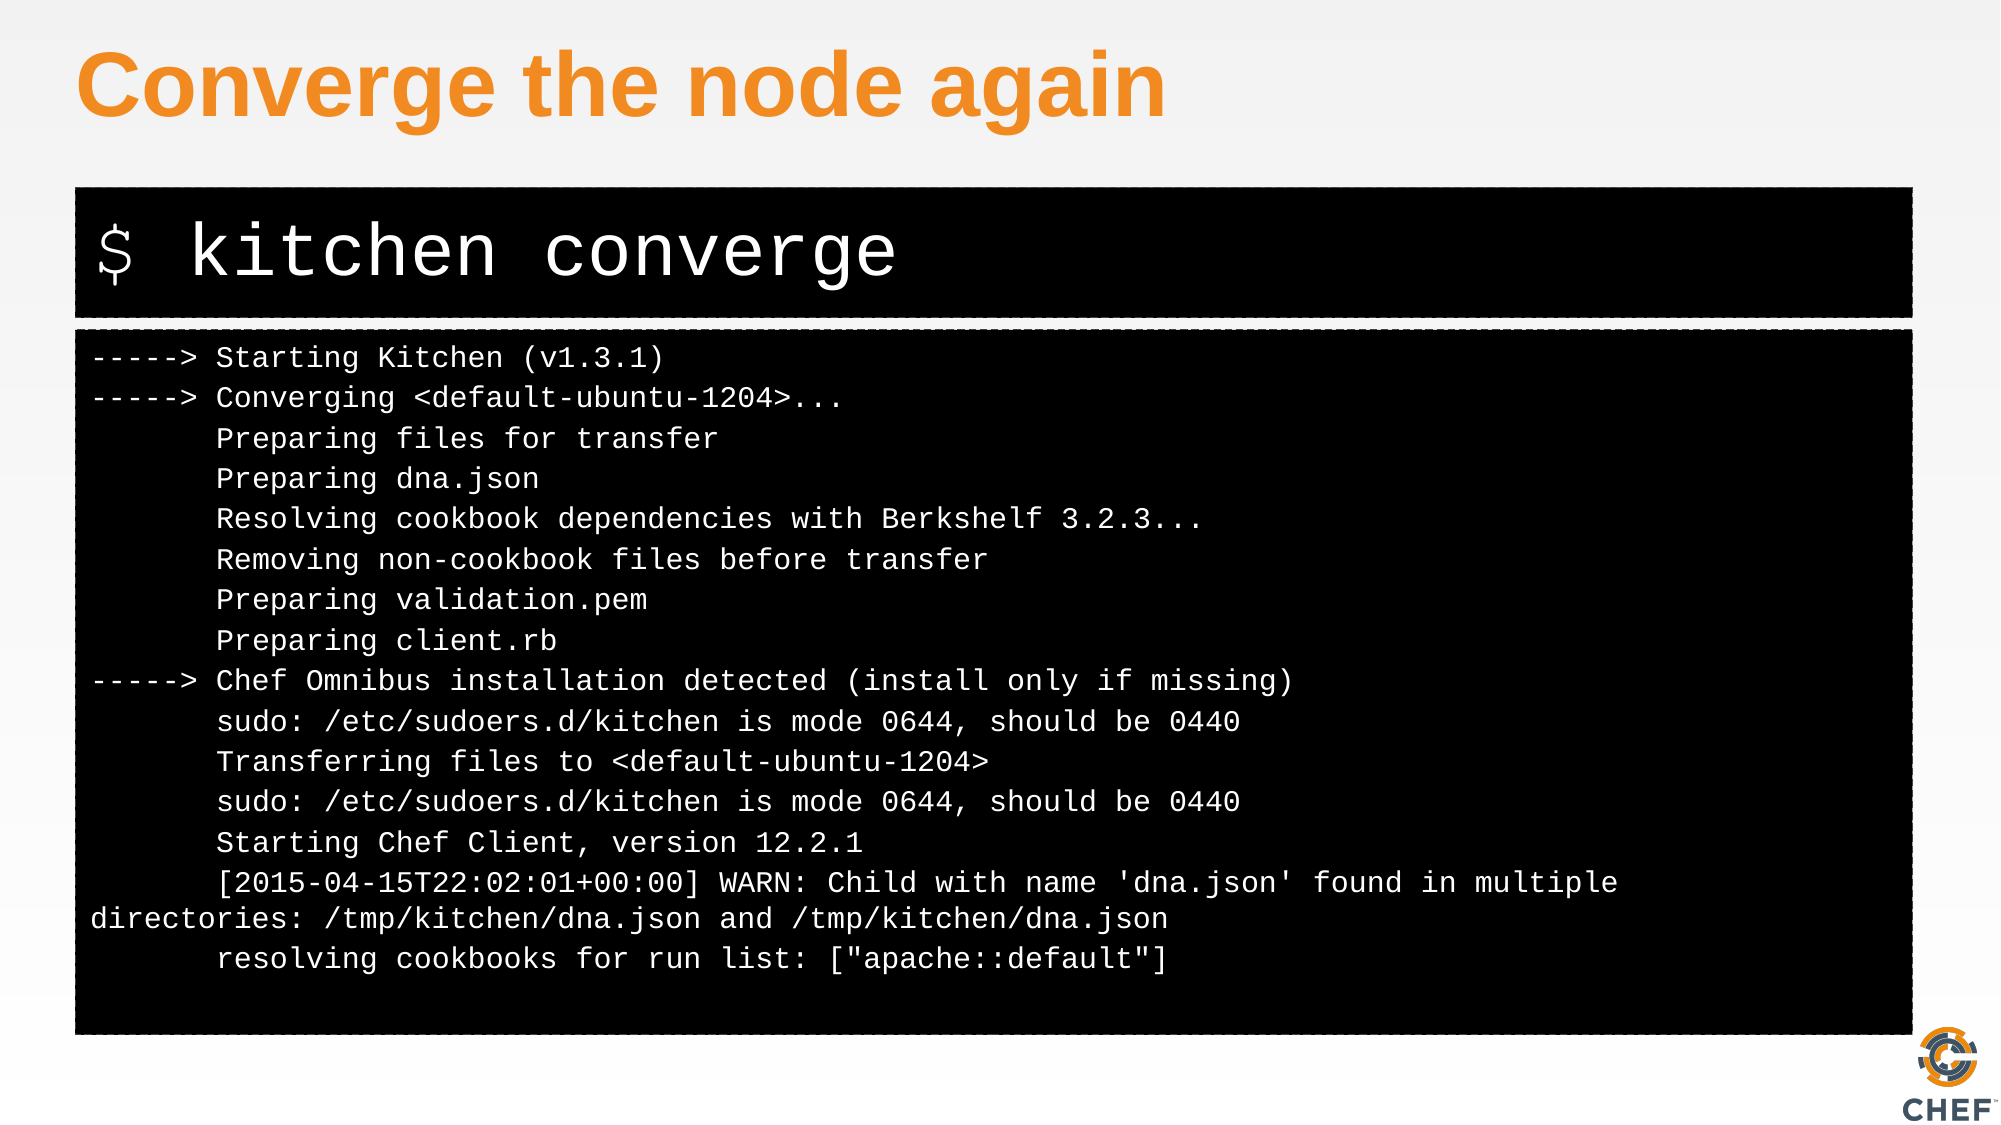

# Converge the node again
kitchen converge
-----> Starting Kitchen (v1.3.1)
-----> Converging <default-ubuntu-1204>...
       Preparing files for transfer
       Preparing dna.json
       Resolving cookbook dependencies with Berkshelf 3.2.3...
       Removing non-cookbook files before transfer
       Preparing validation.pem
       Preparing client.rb
-----> Chef Omnibus installation detected (install only if missing)
       sudo: /etc/sudoers.d/kitchen is mode 0644, should be 0440
       Transferring files to <default-ubuntu-1204>
       sudo: /etc/sudoers.d/kitchen is mode 0644, should be 0440
       Starting Chef Client, version 12.2.1
       [2015-04-15T22:02:01+00:00] WARN: Child with name 'dna.json' found in multiple directories: /tmp/kitchen/dna.json and /tmp/kitchen/dna.json
       resolving cookbooks for run list: ["apache::default"]